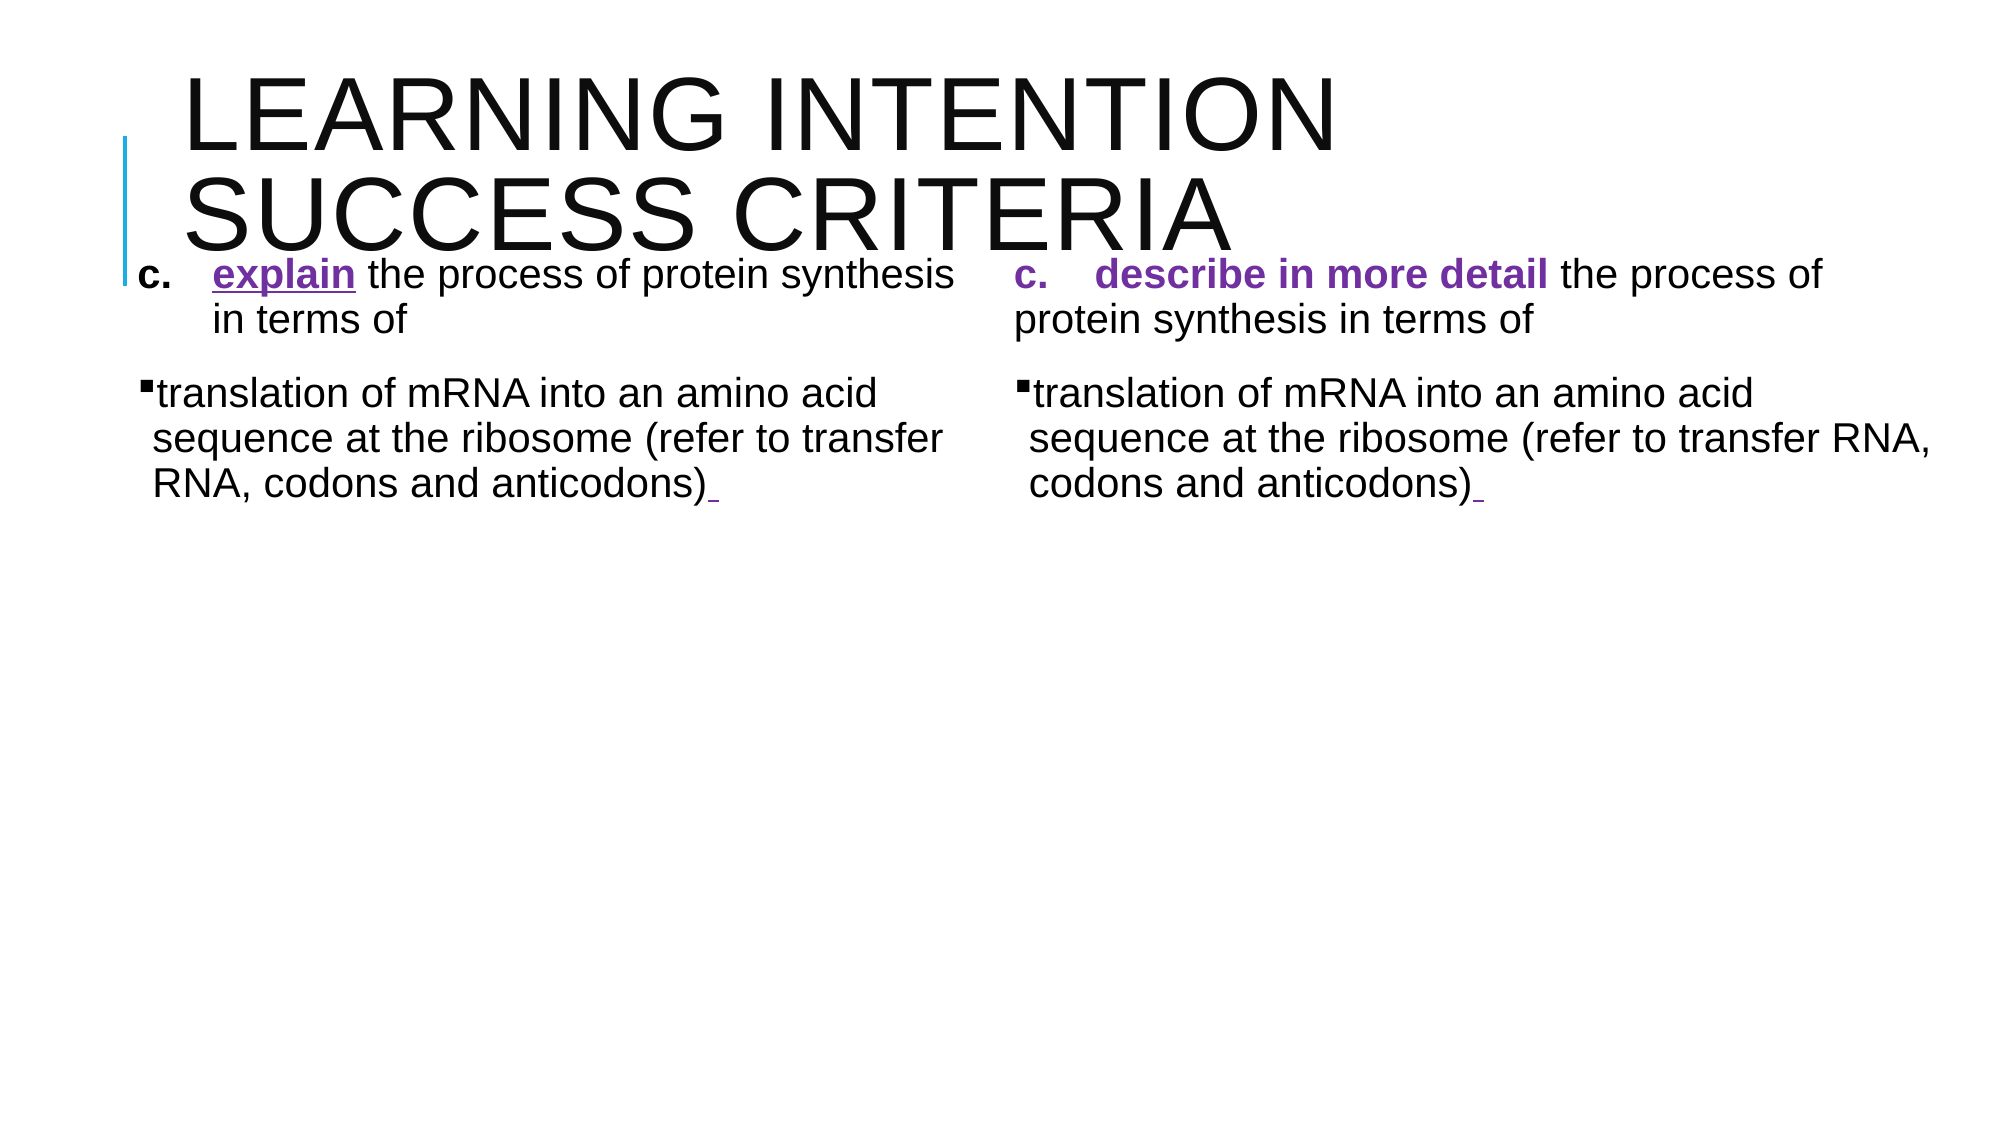

# Learning intention		Success criteria
explain the process of protein synthesis in terms of
translation of mRNA into an amino acid sequence at the ribosome (refer to transfer RNA, codons and anticodons)

c.    describe in more detail the process of protein synthesis in terms of
translation of mRNA into an amino acid sequence at the ribosome (refer to transfer RNA, codons and anticodons)